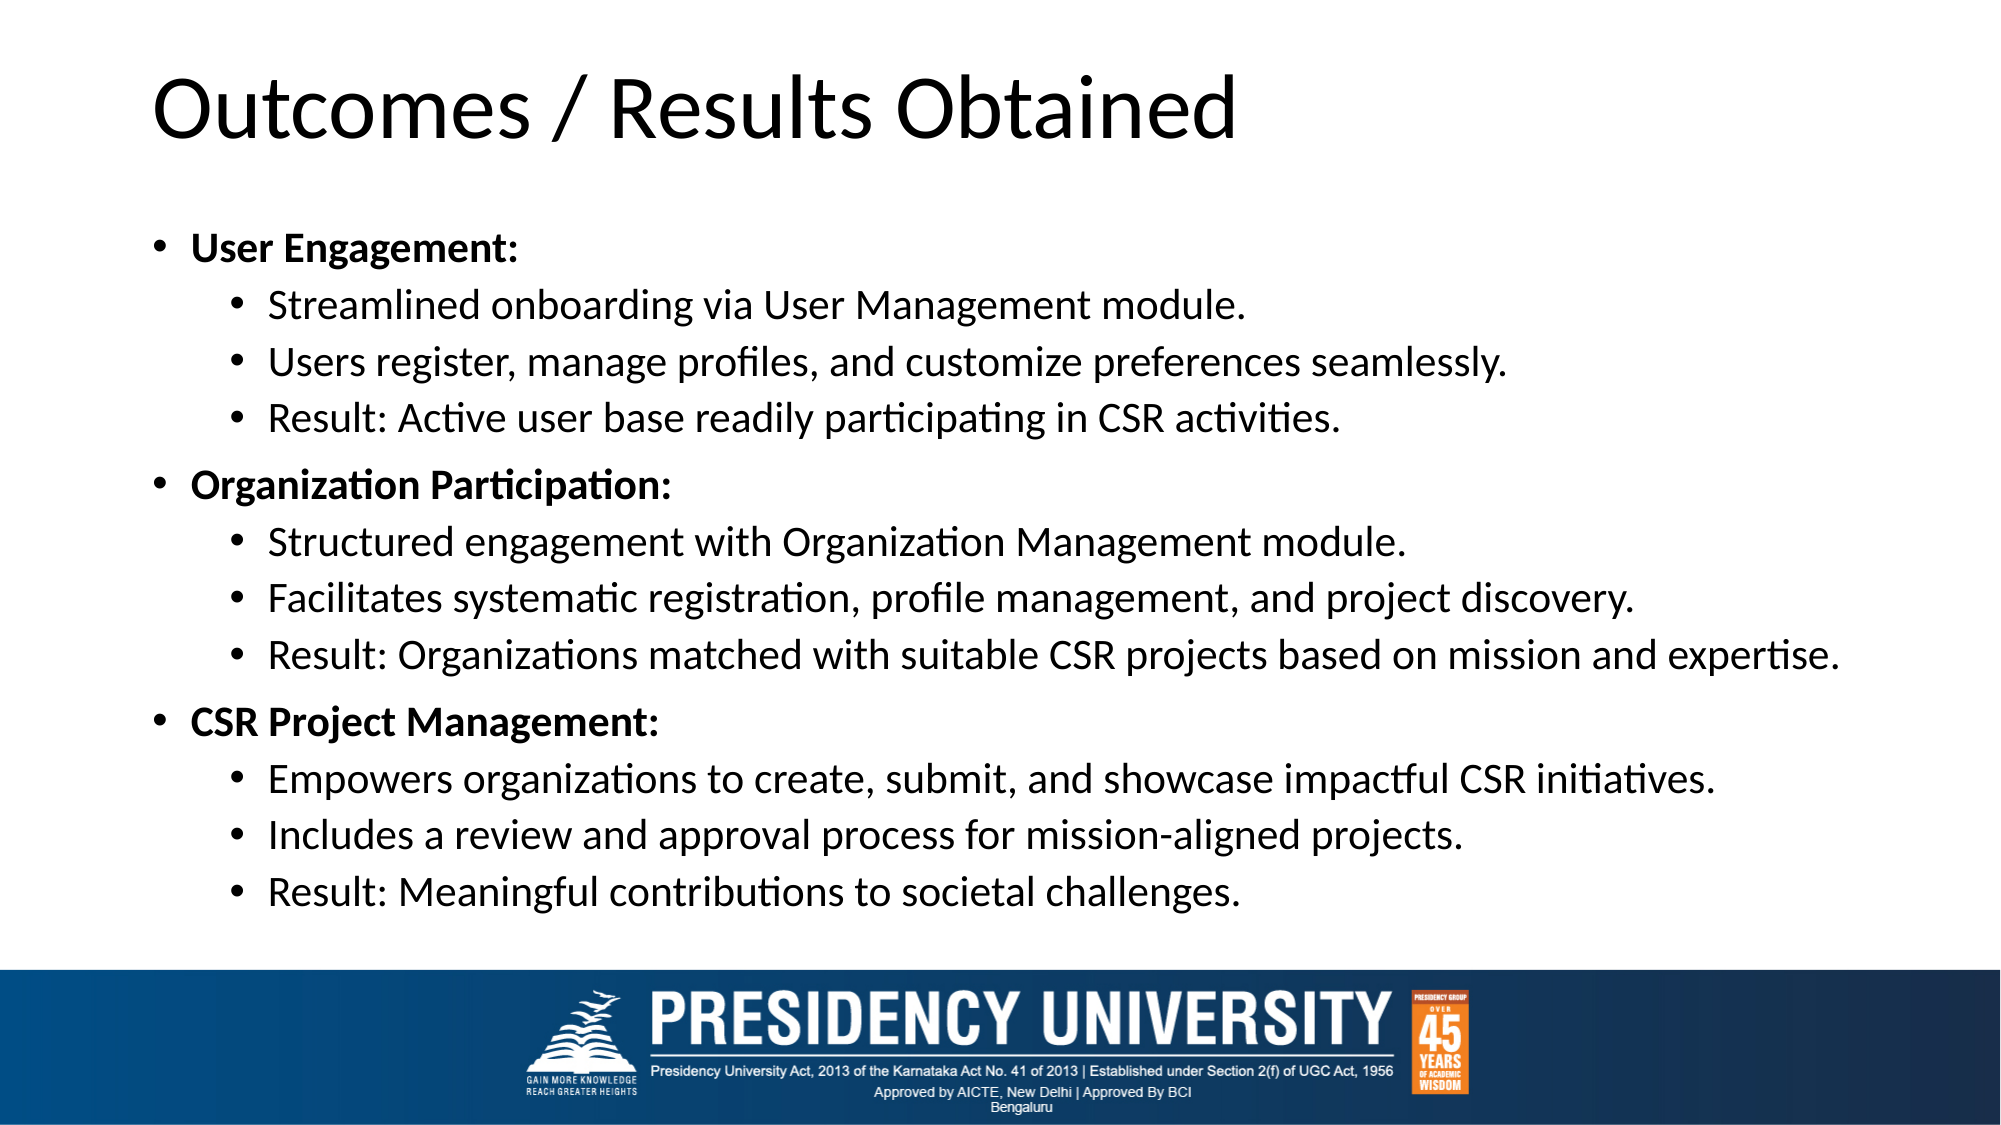

# Outcomes / Results Obtained
User Engagement:
Streamlined onboarding via User Management module.
Users register, manage profiles, and customize preferences seamlessly.
Result: Active user base readily participating in CSR activities.
Organization Participation:
Structured engagement with Organization Management module.
Facilitates systematic registration, profile management, and project discovery.
Result: Organizations matched with suitable CSR projects based on mission and expertise.
CSR Project Management:
Empowers organizations to create, submit, and showcase impactful CSR initiatives.
Includes a review and approval process for mission-aligned projects.
Result: Meaningful contributions to societal challenges.